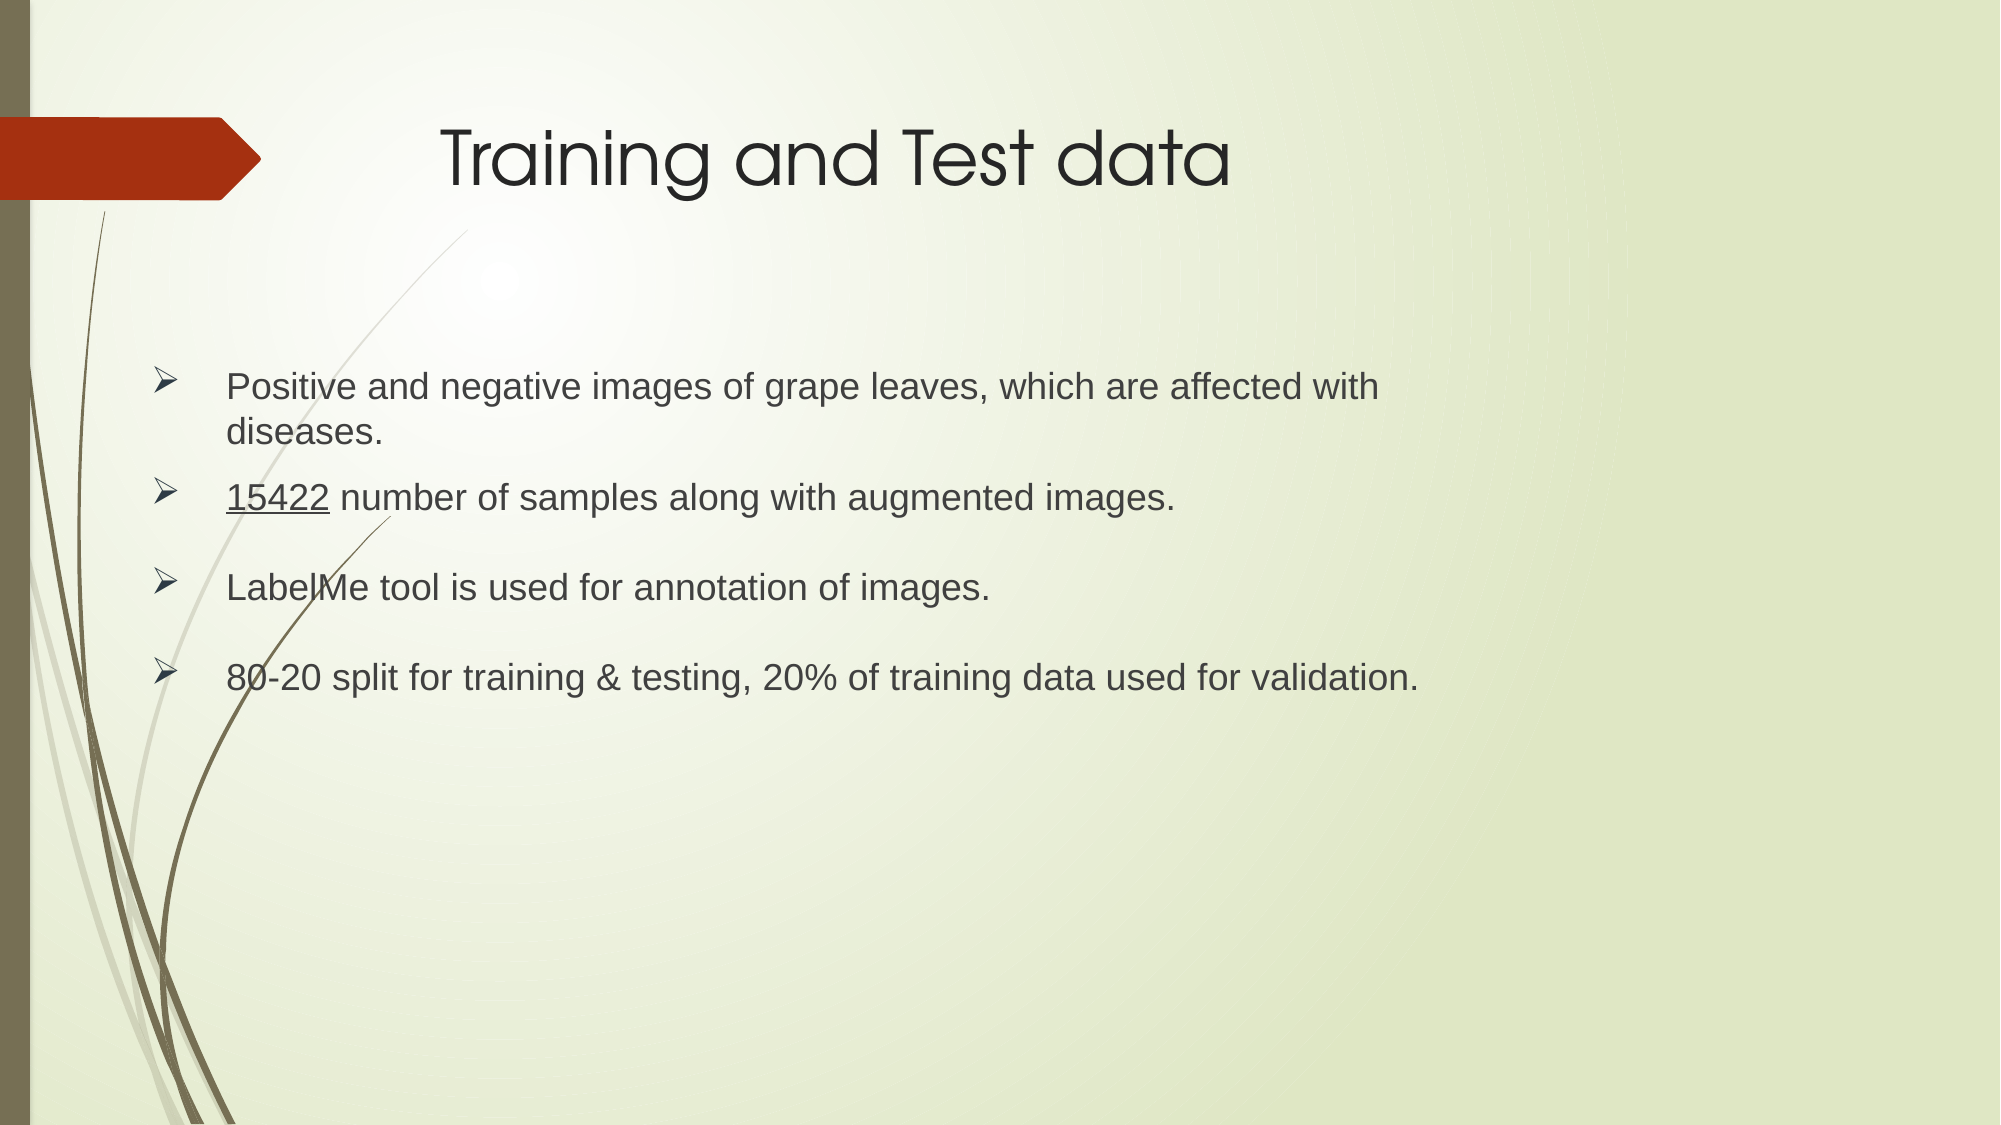

# Training and Test data
Positive and negative images of grape leaves, which are affected with diseases.
15422 number of samples along with augmented images.

LabelMe tool is used for annotation of images.

80-20 split for training & testing, 20% of training data used for validation.